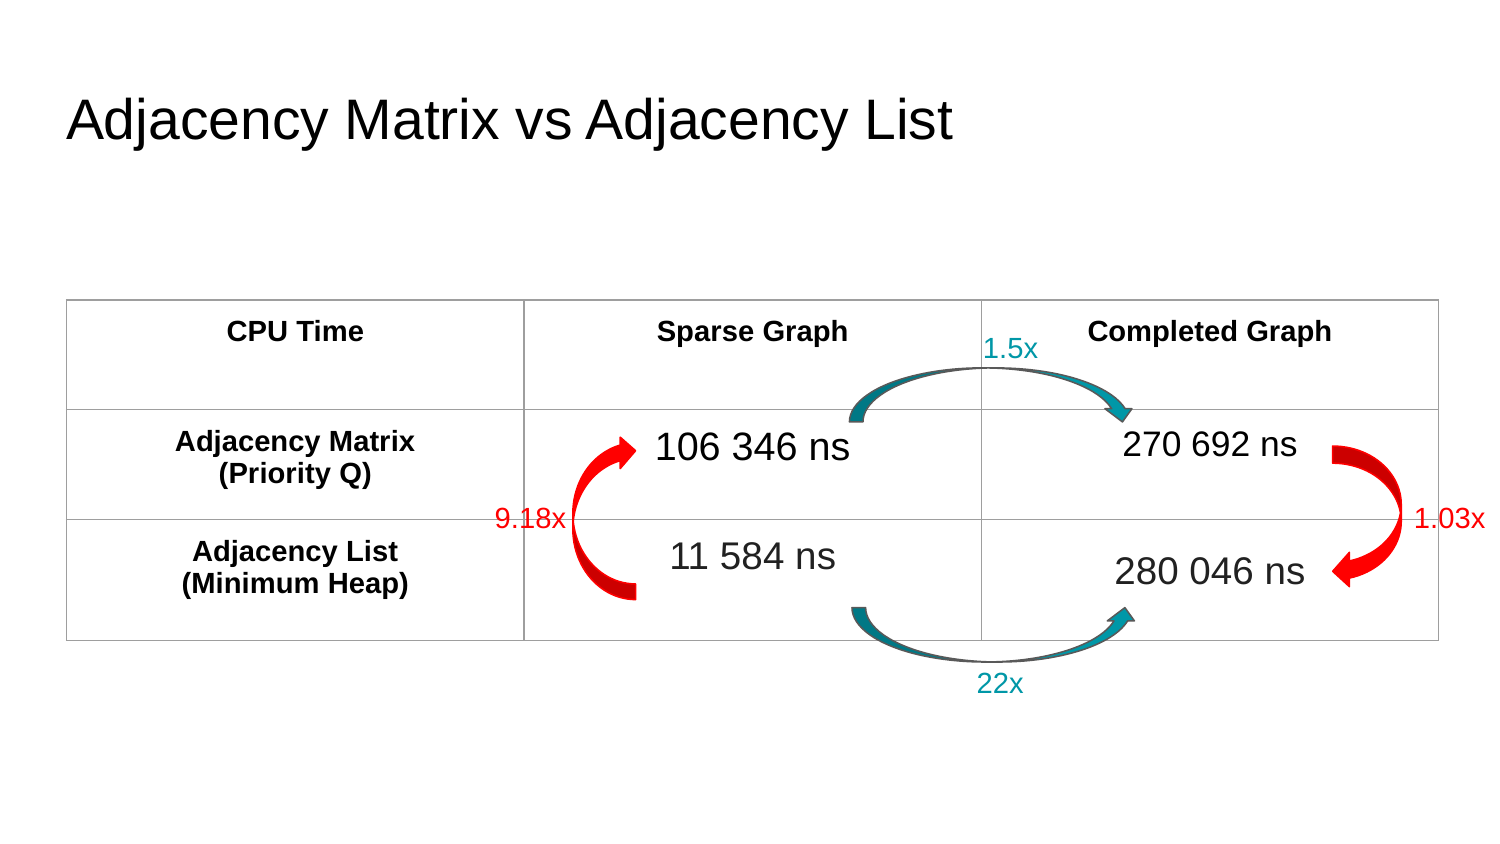

# Adjacency Matrix vs Adjacency List
| CPU Time | Sparse Graph | Completed Graph |
| --- | --- | --- |
| Adjacency Matrix (Priority Q) | 106 346 ns | 270 692 ns |
| Adjacency List (Minimum Heap) | 11 584 ns | 280 046 ns |
1.5x

9.18x
1.03x

22x